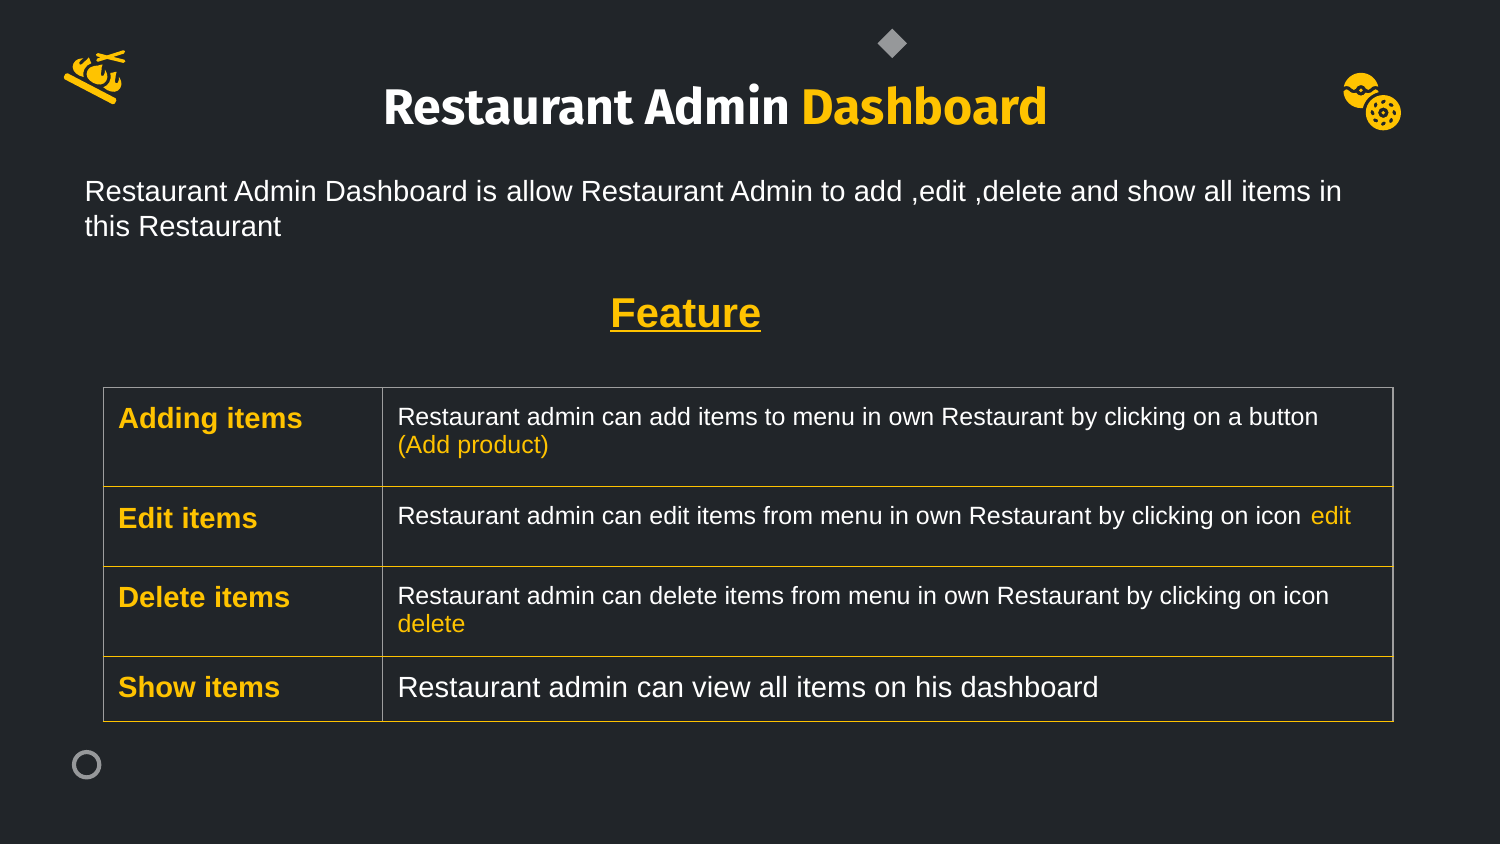

Restaurant Admin Dashboard

Restaurant Admin Dashboard is allow Restaurant Admin to add ,edit ,delete and show all items in this Restaurant
Feature
| Adding items | Restaurant admin can add items to menu in own Restaurant by clicking on a button (Add product) |
| --- | --- |
| Edit items | Restaurant admin can edit items from menu in own Restaurant by clicking on icon edit |
| Delete items | Restaurant admin can delete items from menu in own Restaurant by clicking on icon delete |
| Show items | Restaurant admin can view all items on his dashboard |